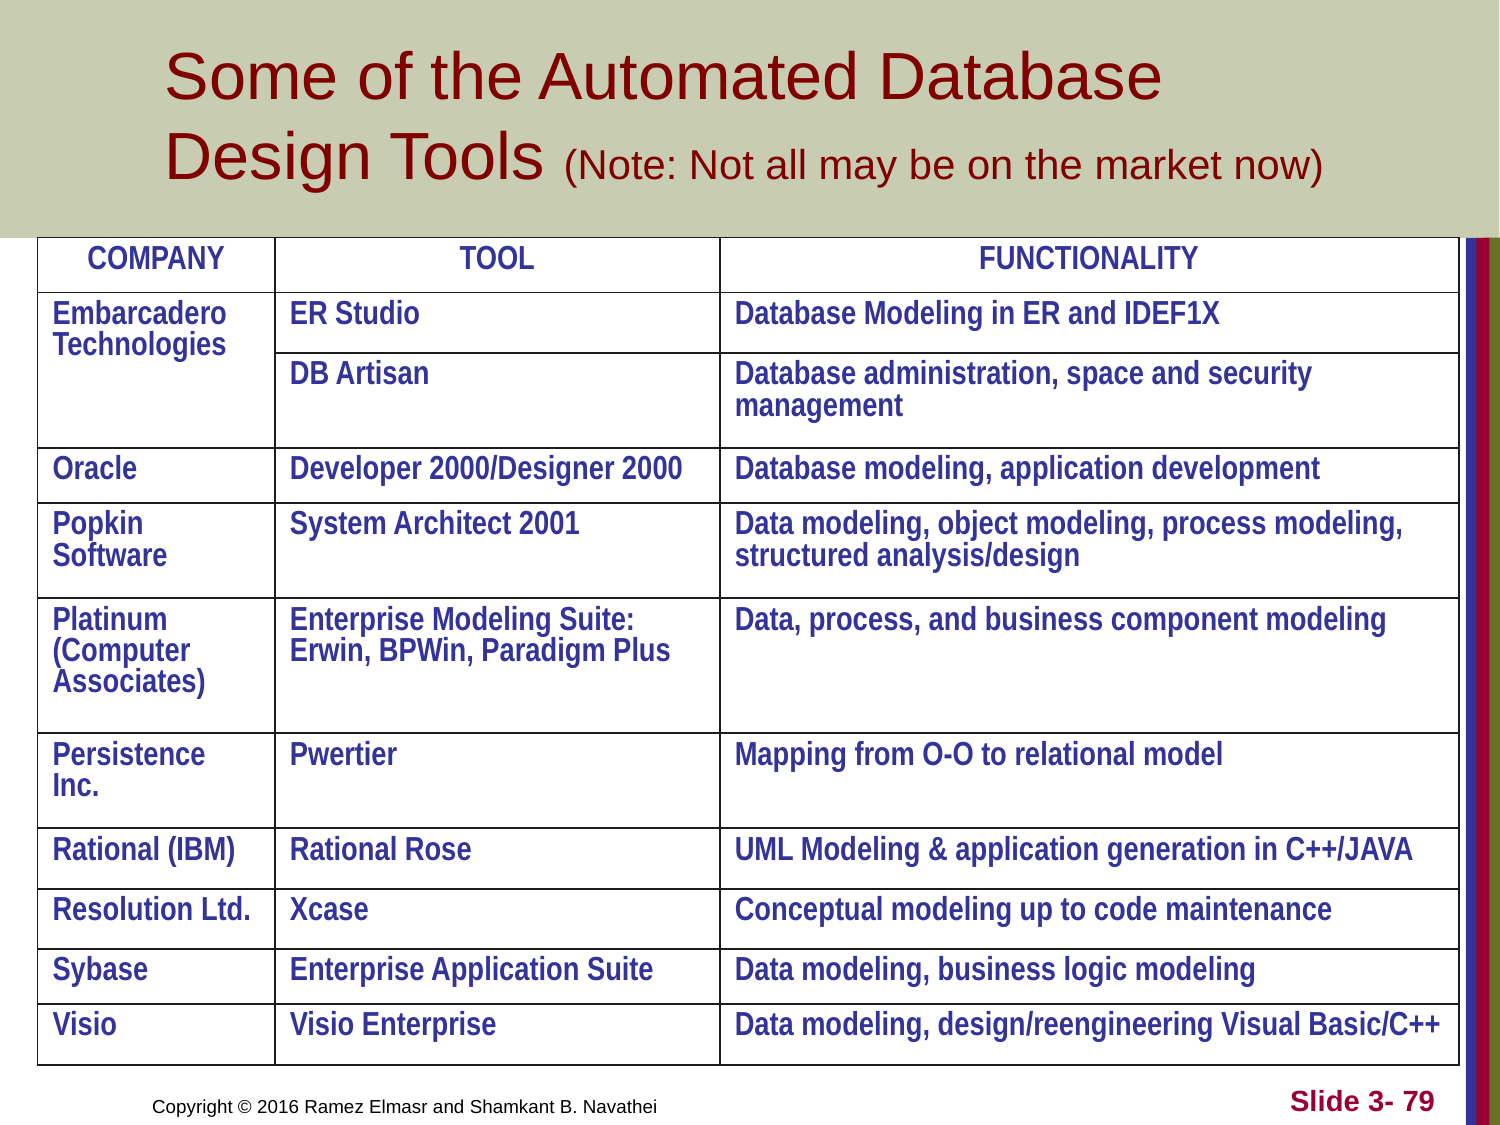

Some of the Automated Database Design Tools (Note: Not all may be on the market now)
| COMPANY | TOOL | FUNCTIONALITY |
| --- | --- | --- |
| Embarcadero Technologies | ER Studio | Database Modeling in ER and IDEF1X |
|  | DB Artisan | Database administration, space and security management |
| Oracle | Developer 2000/Designer 2000 | Database modeling, application development |
| Popkin Software | System Architect 2001 | Data modeling, object modeling, process modeling, structured analysis/design |
| Platinum (Computer Associates) | Enterprise Modeling Suite: Erwin, BPWin, Paradigm Plus | Data, process, and business component modeling |
| Persistence Inc. | Pwertier | Mapping from O-O to relational model |
| Rational (IBM) | Rational Rose | UML Modeling & application generation in C++/JAVA |
| Resolution Ltd. | Xcase | Conceptual modeling up to code maintenance |
| Sybase | Enterprise Application Suite | Data modeling, business logic modeling |
| Visio | Visio Enterprise | Data modeling, design/reengineering Visual Basic/C++ |
Slide 3- 79